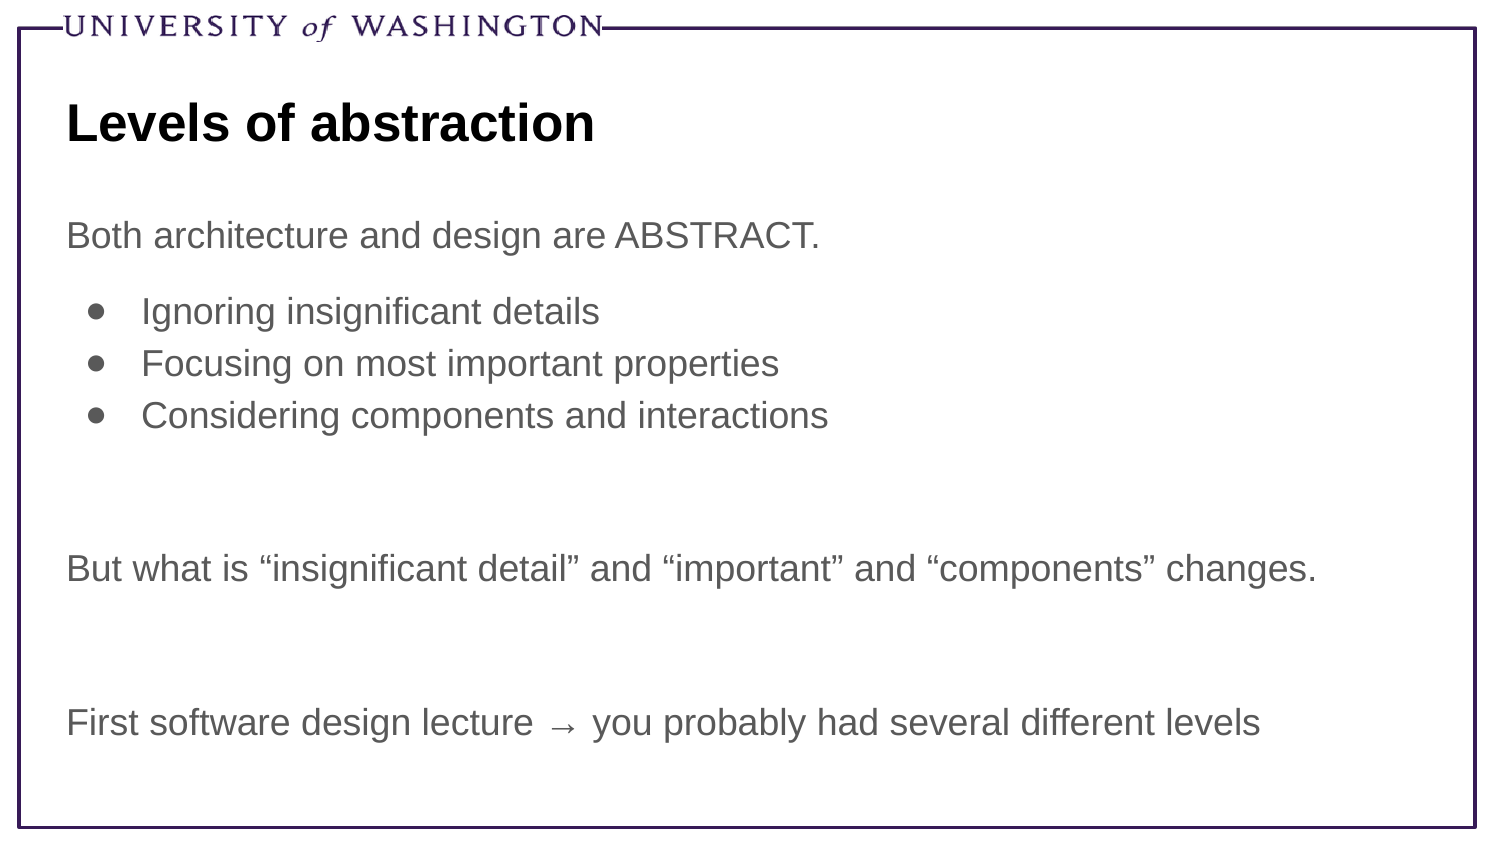

# Levels of abstraction
Both architecture and design are ABSTRACT.
Ignoring insignificant details
Focusing on most important properties
Considering components and interactions

But what is “insignificant detail” and “important” and “components” changes.

First software design lecture → you probably had several different levels